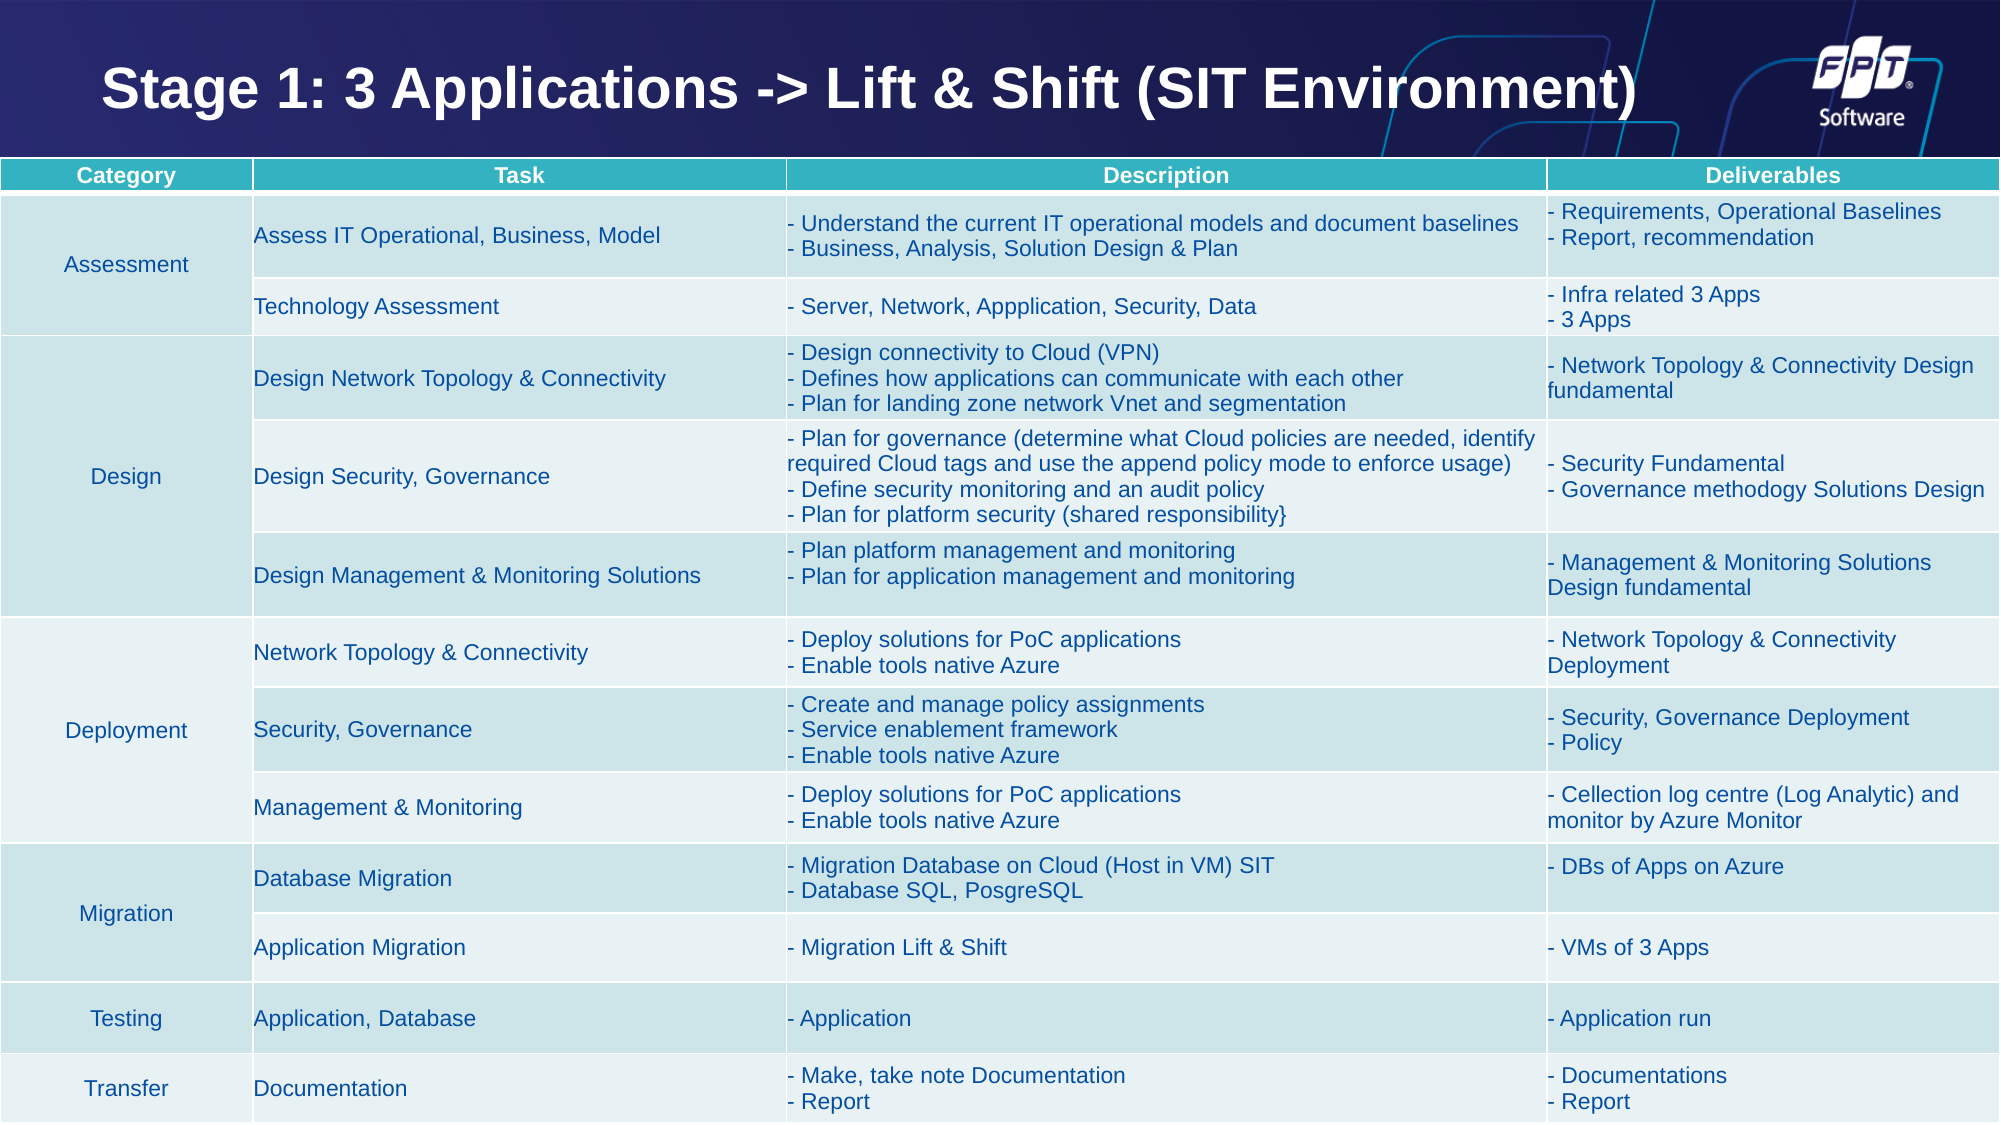

# Stage 1: 3 Applications -> Lift & Shift (SIT Environment)
| Category | Task | Description | Deliverables |
| --- | --- | --- | --- |
| Assessment | Assess IT Operational, Business, Model | - Understand the current IT operational models and document baselines - Business, Analysis, Solution Design & Plan | - Requirements, Operational Baselines - Report, recommendation |
|  | Technology Assessment | - Server, Network, Appplication, Security, Data | - Infra related 3 Apps - 3 Apps |
| Design | Design Network Topology & Connectivity | - Design connectivity to Cloud (VPN) - Defines how applications can communicate with each other - Plan for landing zone network Vnet and segmentation | - Network Topology & Connectivity Design fundamental |
|  | Design Security, Governance | - Plan for governance (determine what Cloud policies are needed, identify required Cloud tags and use the append policy mode to enforce usage) - Define security monitoring and an audit policy - Plan for platform security (shared responsibility} | - Security Fundamental - Governance methodogy Solutions Design |
|  | Design Management & Monitoring Solutions | - Plan platform management and monitoring - Plan for application management and monitoring | - Management & Monitoring Solutions Design fundamental |
| Deployment | Network Topology & Connectivity | - Deploy solutions for PoC applications - Enable tools native Azure | - Network Topology & Connectivity Deployment |
|  | Security, Governance | - Create and manage policy assignments - Service enablement framework - Enable tools native Azure | - Security, Governance Deployment - Policy |
|  | Management & Monitoring | - Deploy solutions for PoC applications - Enable tools native Azure | - Cellection log centre (Log Analytic) and monitor by Azure Monitor |
| Migration | Database Migration | - Migration Database on Cloud (Host in VM) SIT - Database SQL, PosgreSQL | - DBs of Apps on Azure |
|  | Application Migration | - Migration Lift & Shift | - VMs of 3 Apps |
| Testing | Application, Database | - Application | - Application run |
| Transfer | Documentation | - Make, take note Documentation - Report | - Documentations - Report |
83